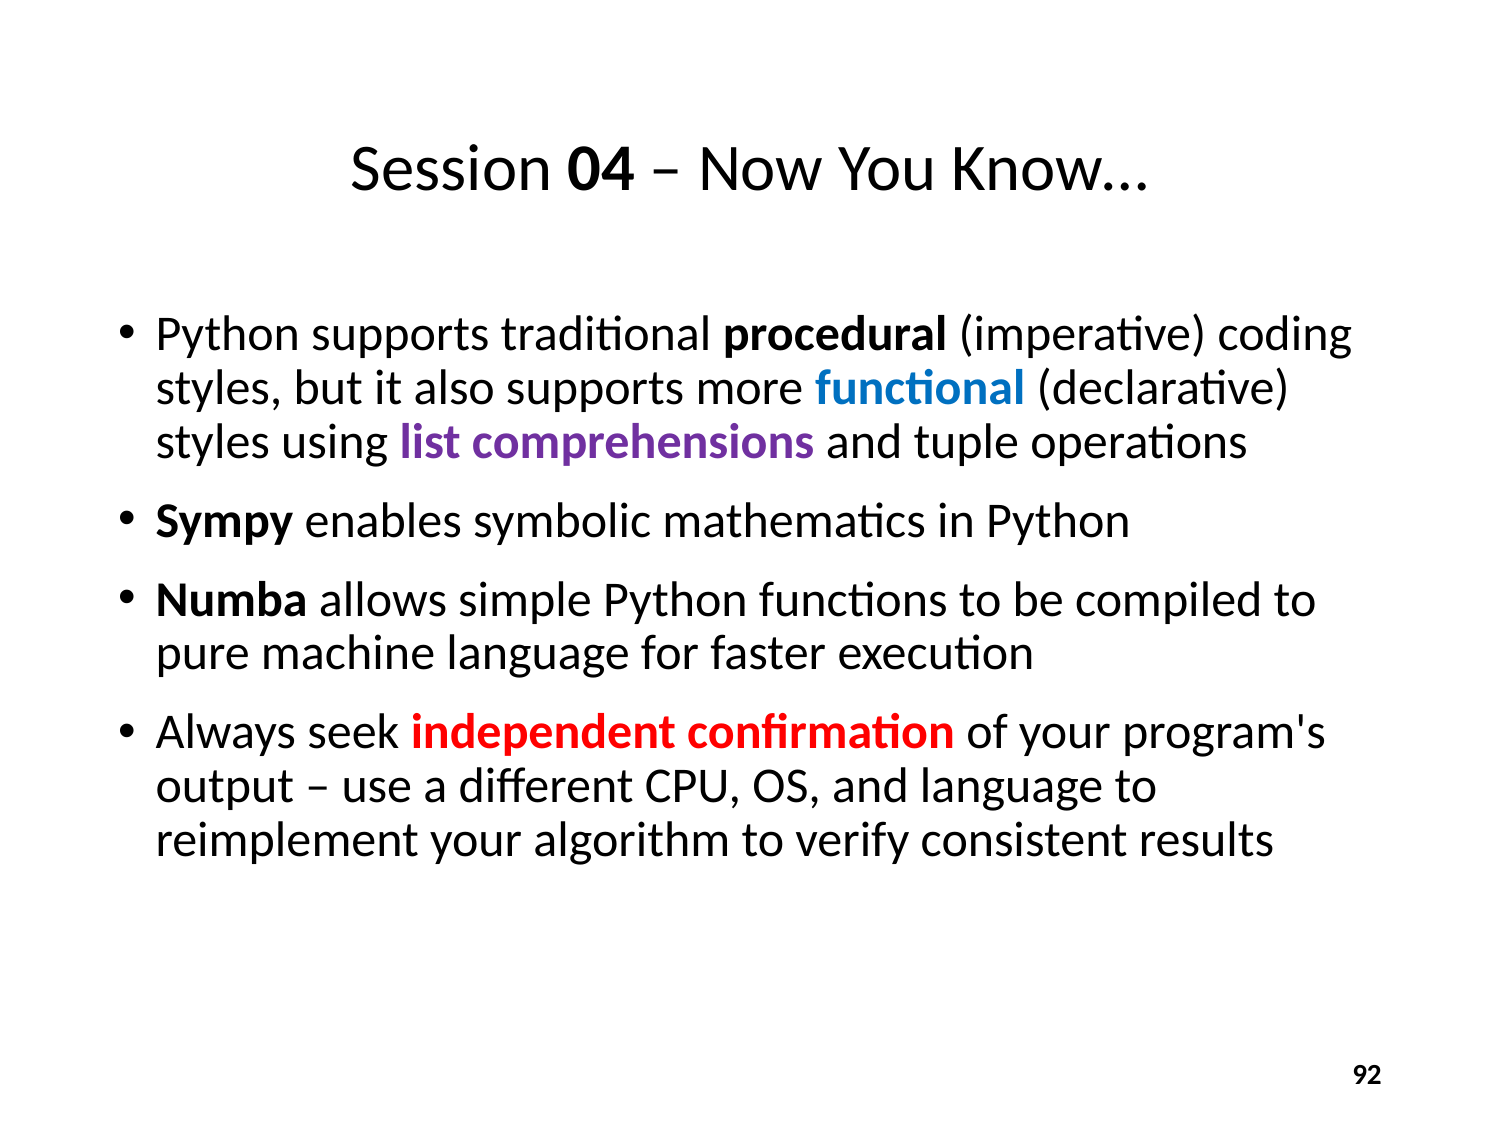

# Session 04 – Now You Know…
Python supports traditional procedural (imperative) coding styles, but it also supports more functional (declarative) styles using list comprehensions and tuple operations
Sympy enables symbolic mathematics in Python
Numba allows simple Python functions to be compiled to pure machine language for faster execution
Always seek independent confirmation of your program's output – use a different CPU, OS, and language to reimplement your algorithm to verify consistent results
92